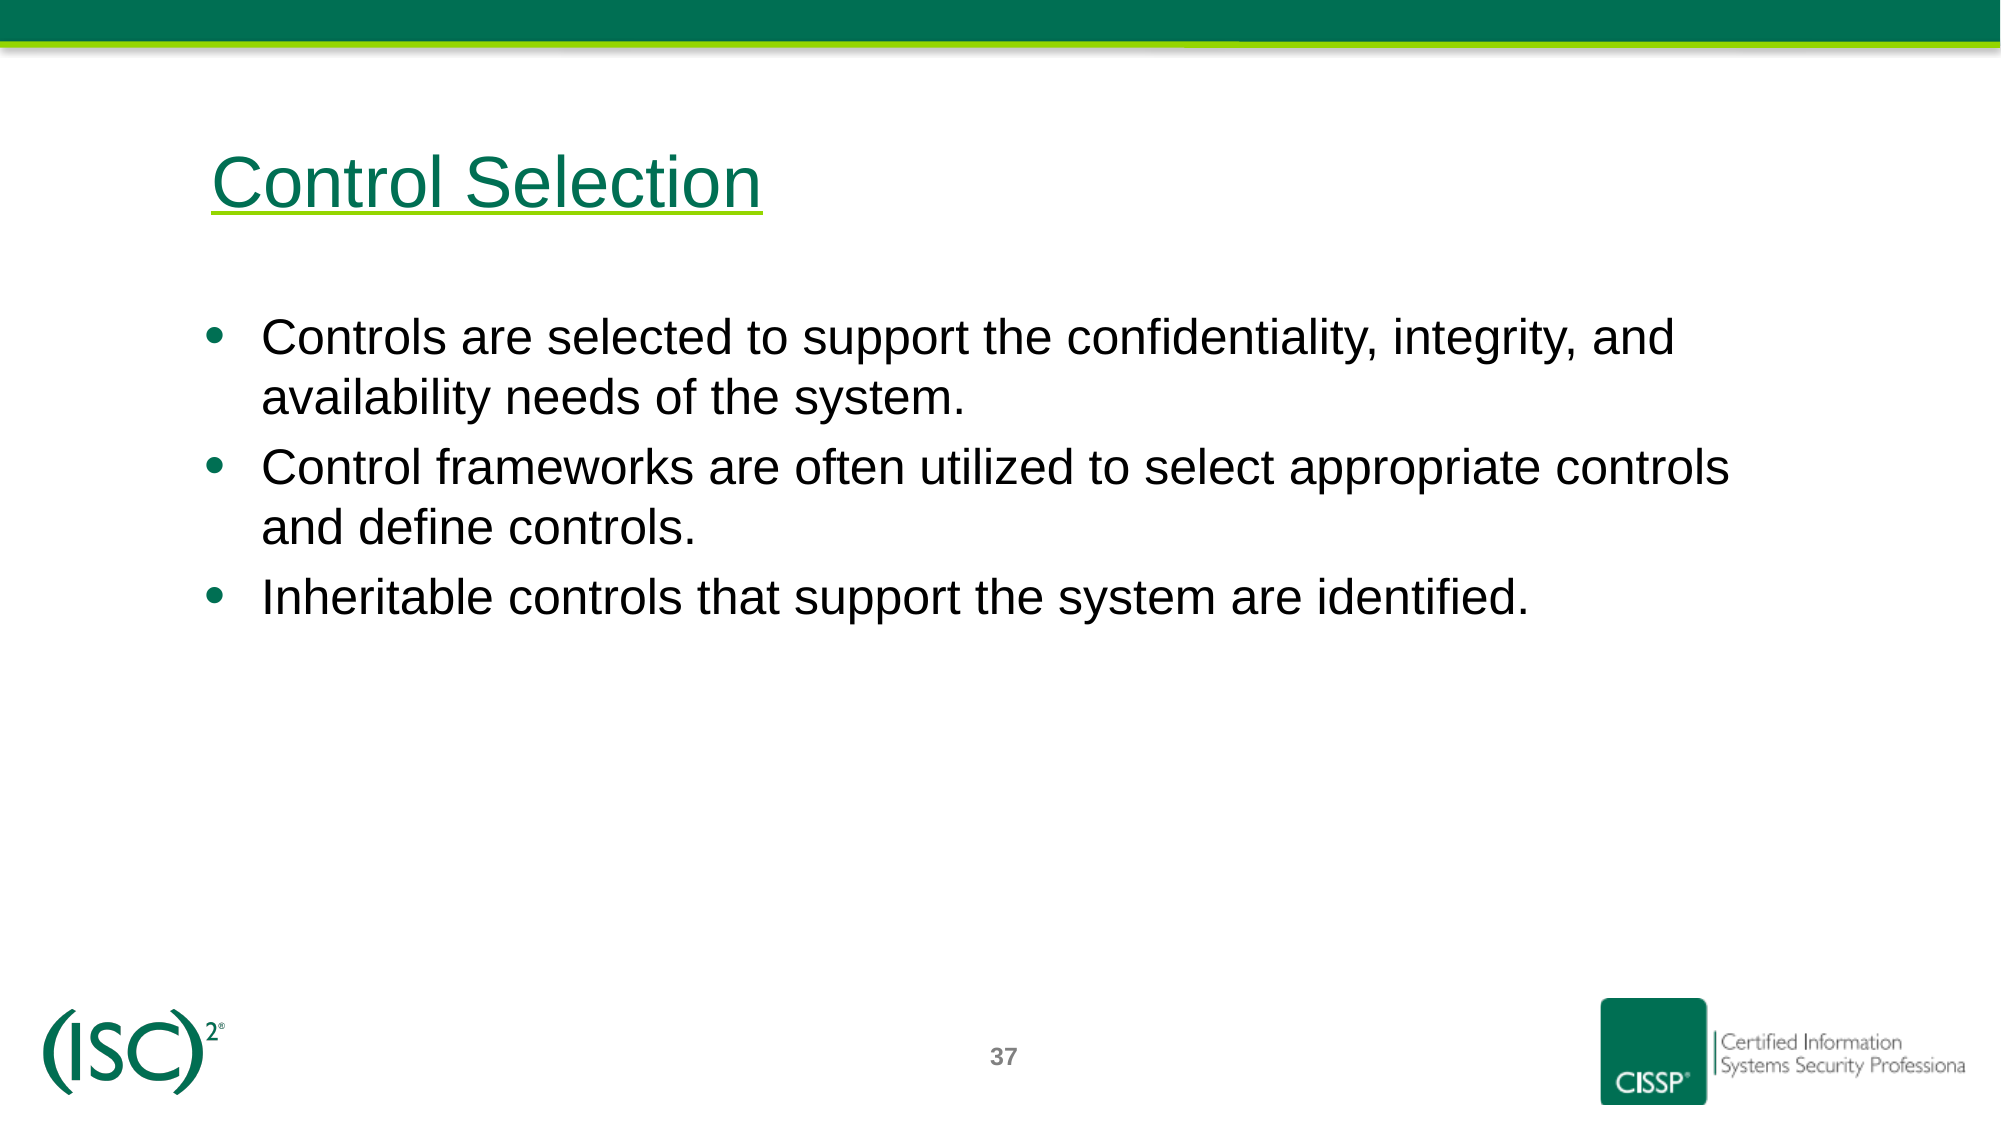

# Control Selection
Controls are selected to support the confidentiality, integrity, and availability needs of the system.
Control frameworks are often utilized to select appropriate controls and define controls.
Inheritable controls that support the system are identified.